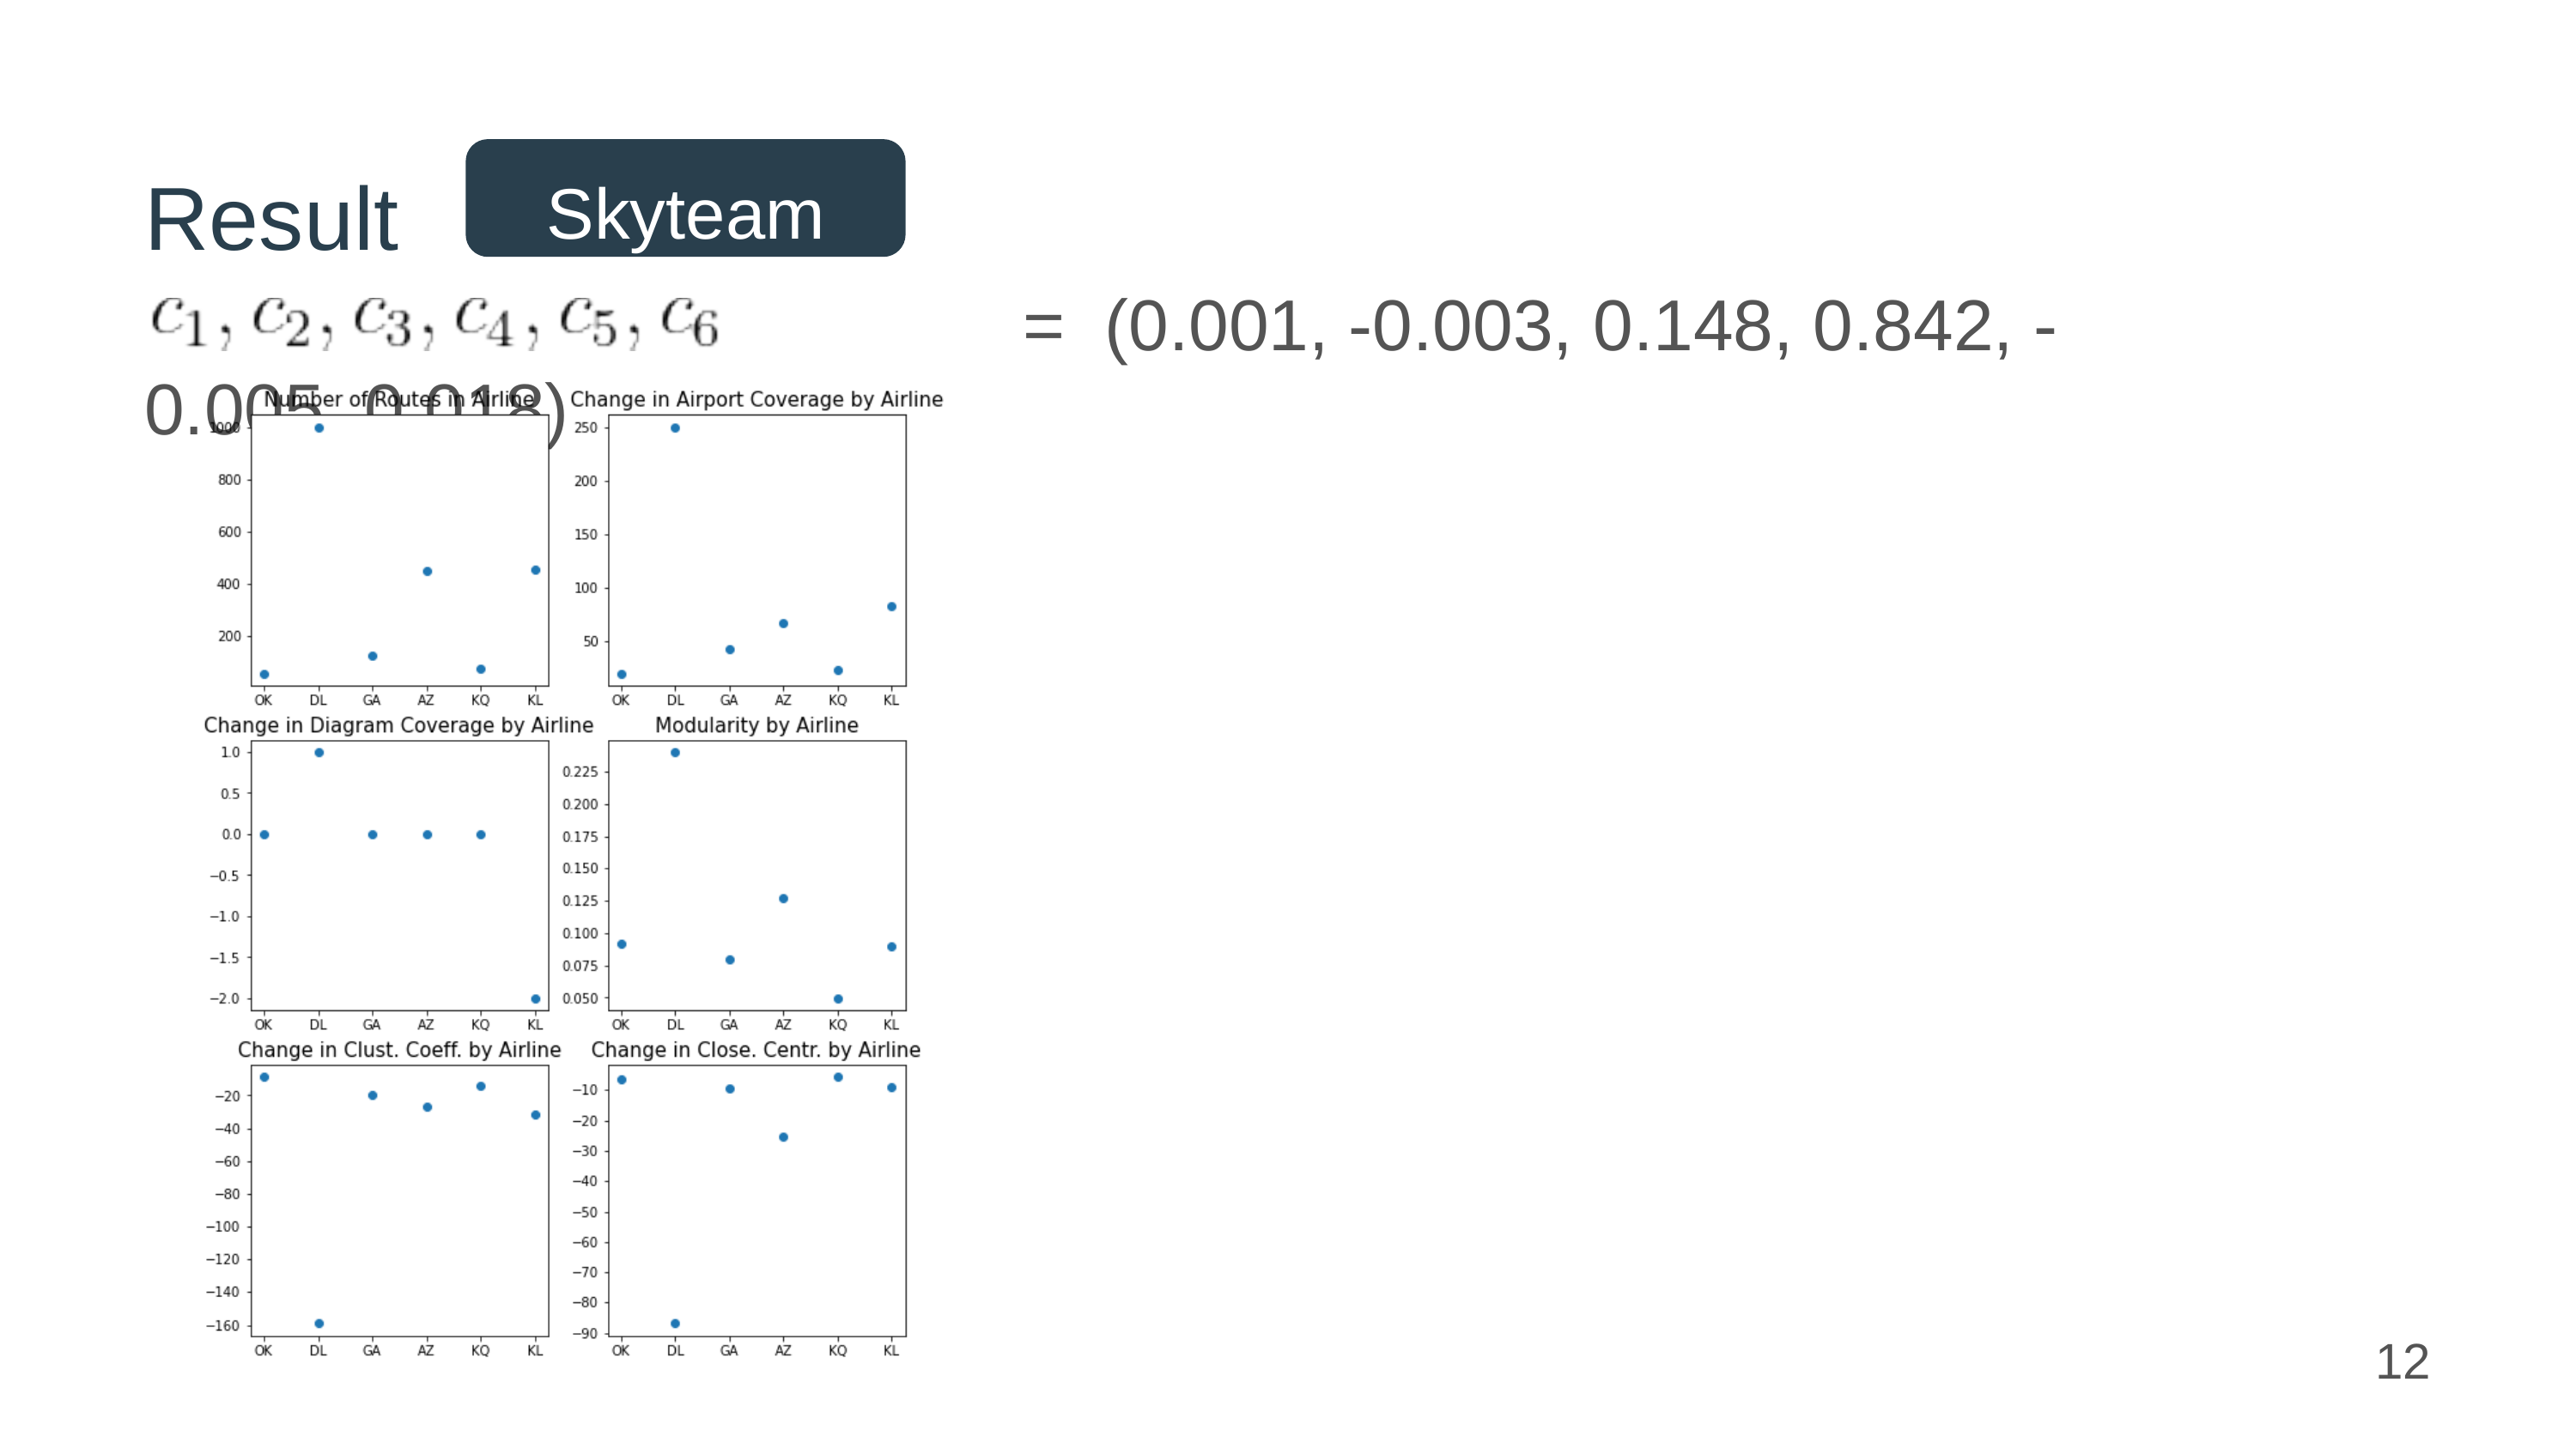

Result
Skyteam

                                            =  (0.001, -0.003, 0.148, 0.842, -0.005, 0.018)

12